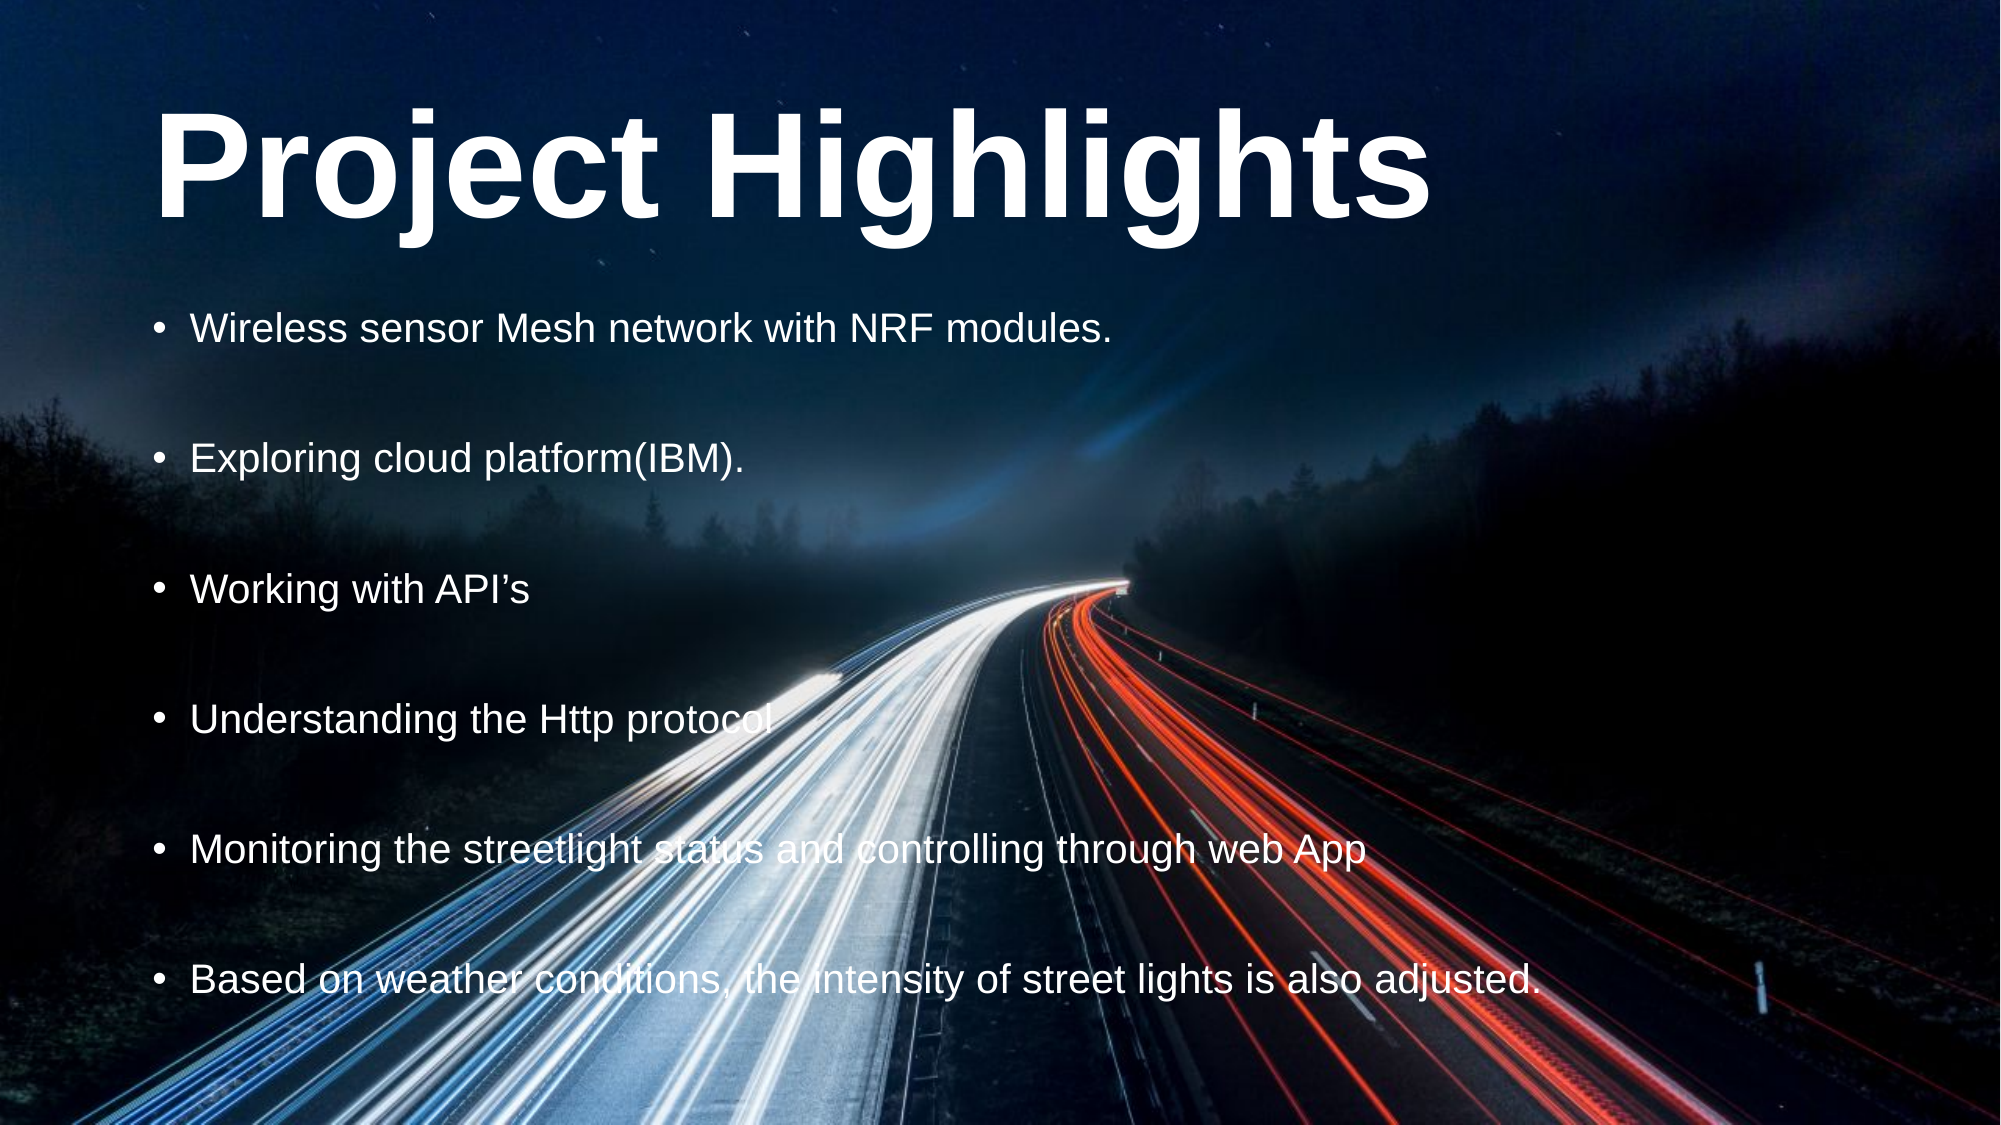

# Project Highlights
Wireless sensor Mesh network with NRF modules.

Exploring cloud platform(IBM).

Working with API’s

Understanding the Http protocol

Monitoring the streetlight status and controlling through web App

Based on weather conditions, the intensity of street lights is also adjusted.